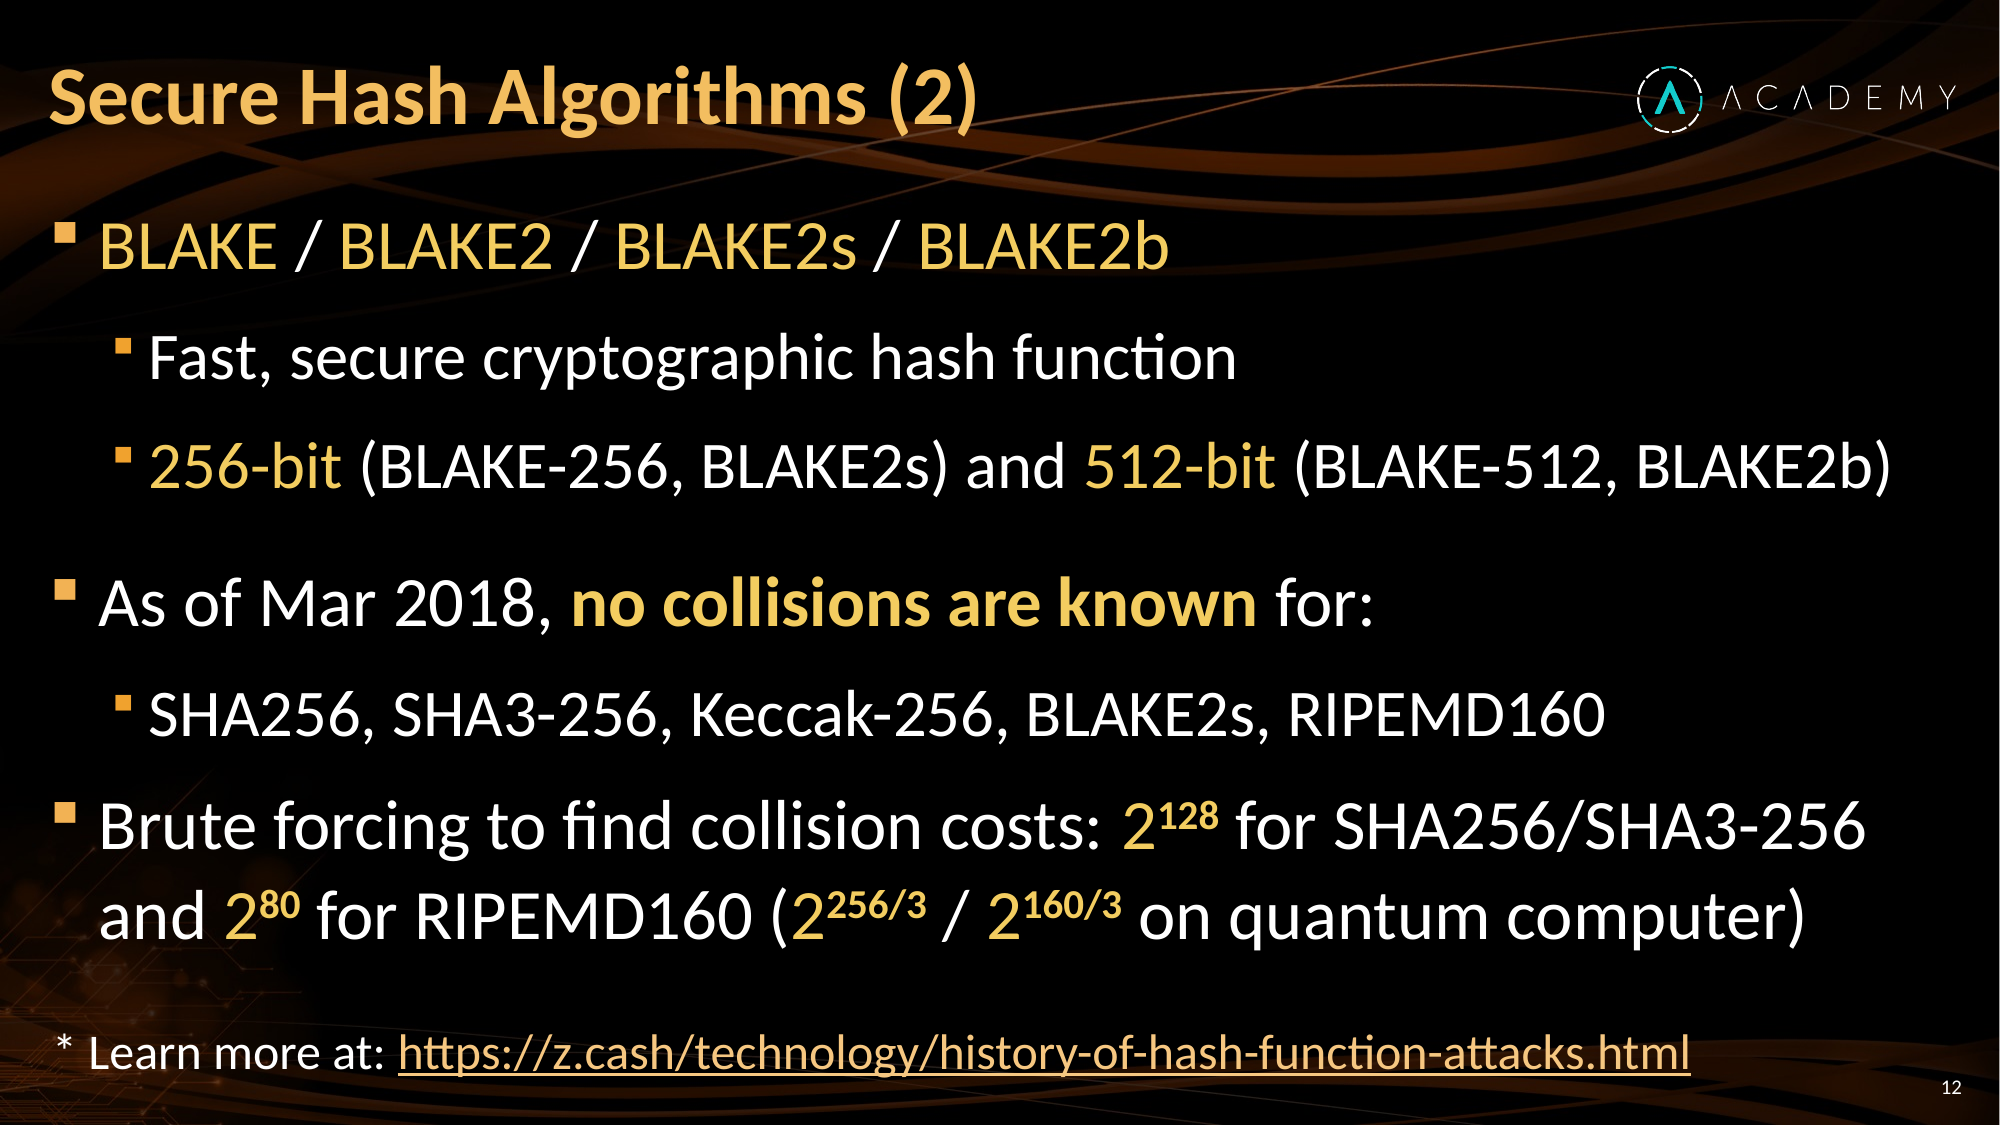

# Secure Hash Algorithms (2)
BLAKE / BLAKE2 / BLAKE2s / BLAKE2b
Fast, secure cryptographic hash function
256-bit (BLAKE-256, BLAKE2s) and 512-bit (BLAKE-512, BLAKE2b)
As of Mar 2018, no collisions are known for:
SHA256, SHA3-256, Keccak-256, BLAKE2s, RIPEMD160
Brute forcing to find collision costs: 2128 for SHA256/SHA3-256 and 280 for RIPEMD160 (2256/3 / 2160/3 on quantum computer)
* Learn more at: https://z.cash/technology/history-of-hash-function-attacks.html
12